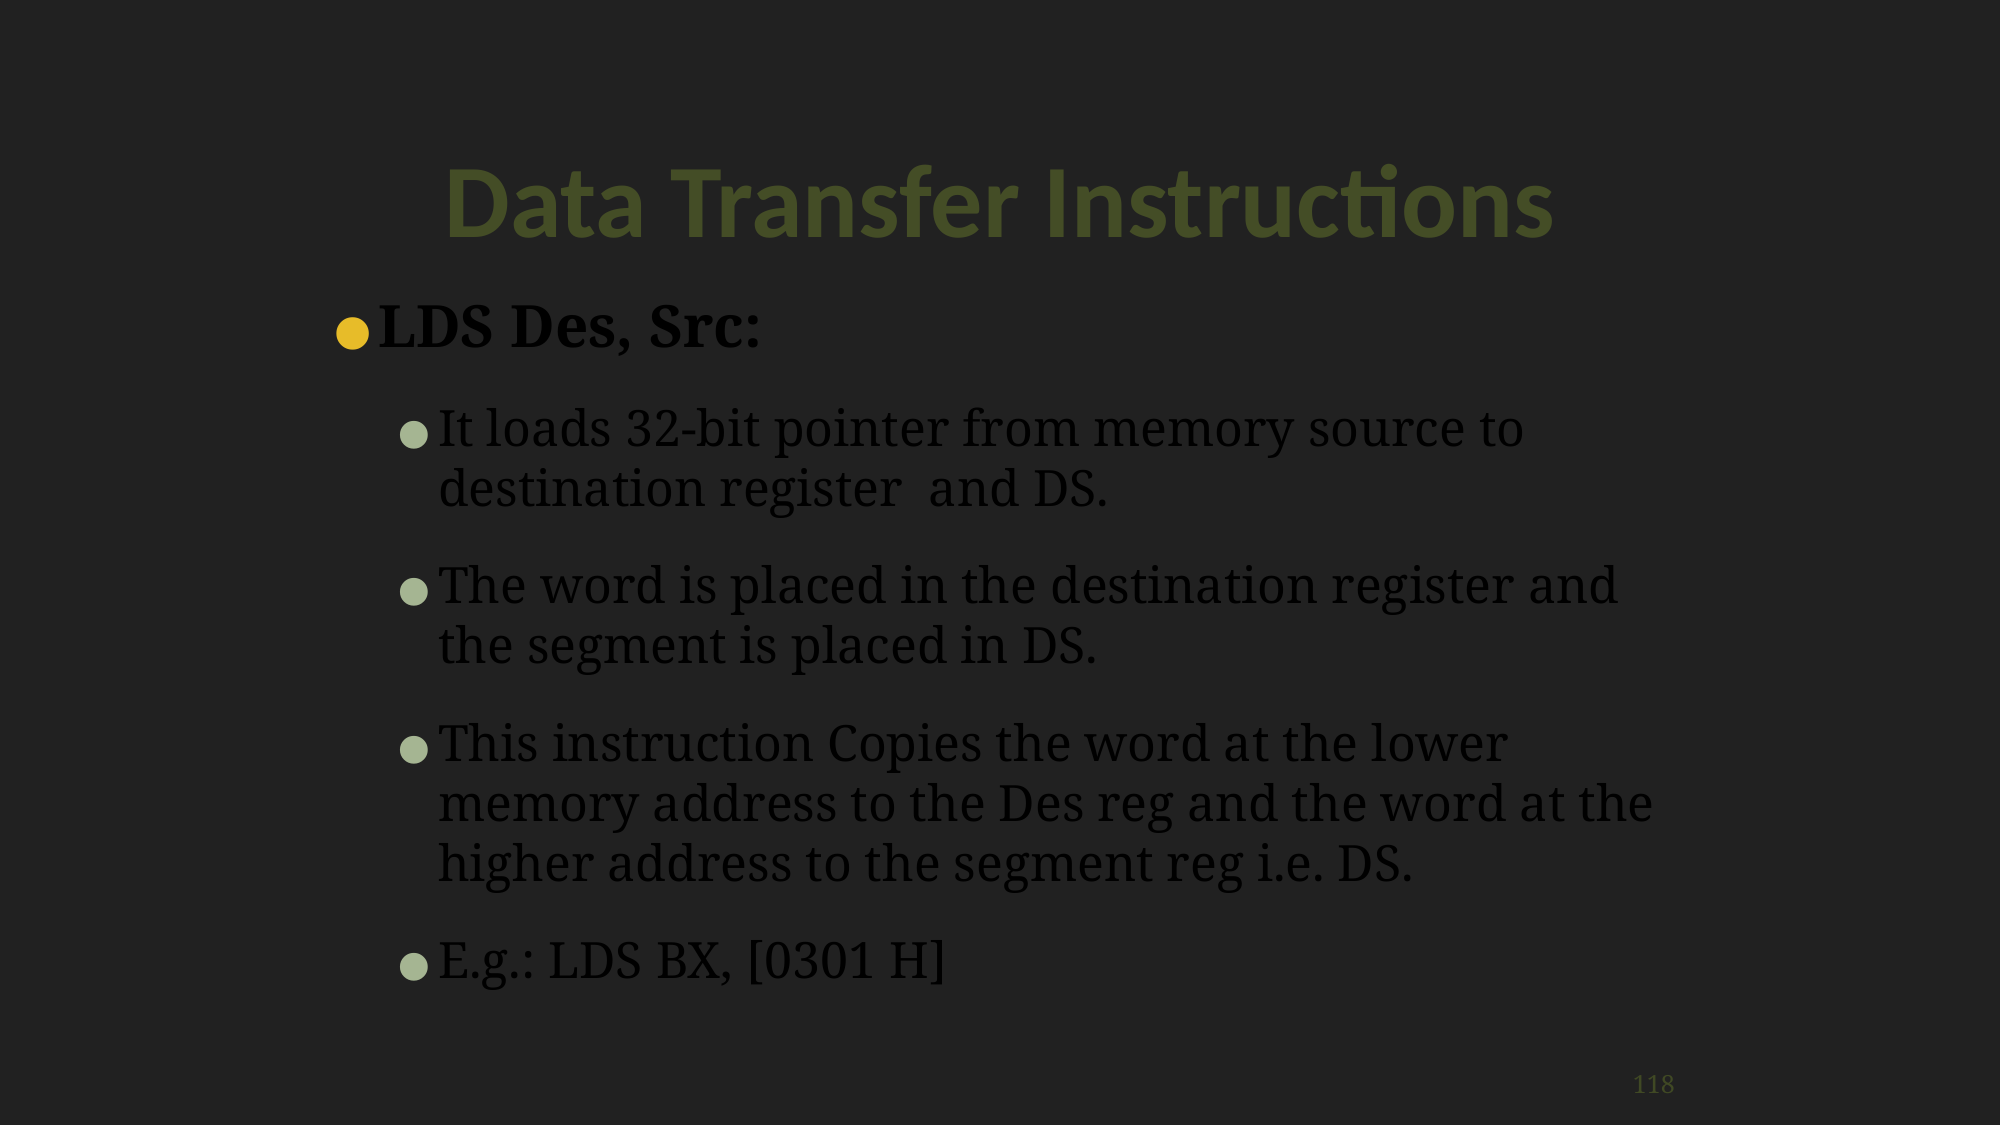

Data Transfer Instructions
LDS Des, Src:
It loads 32-bit pointer from memory source to destination register  and DS.
The word is placed in the destination register and the segment is placed in DS.
This instruction Copies the word at the lower memory address to the Des reg and the word at the higher address to the segment reg i.e. DS.
E.g.: LDS BX, [0301 H]
118